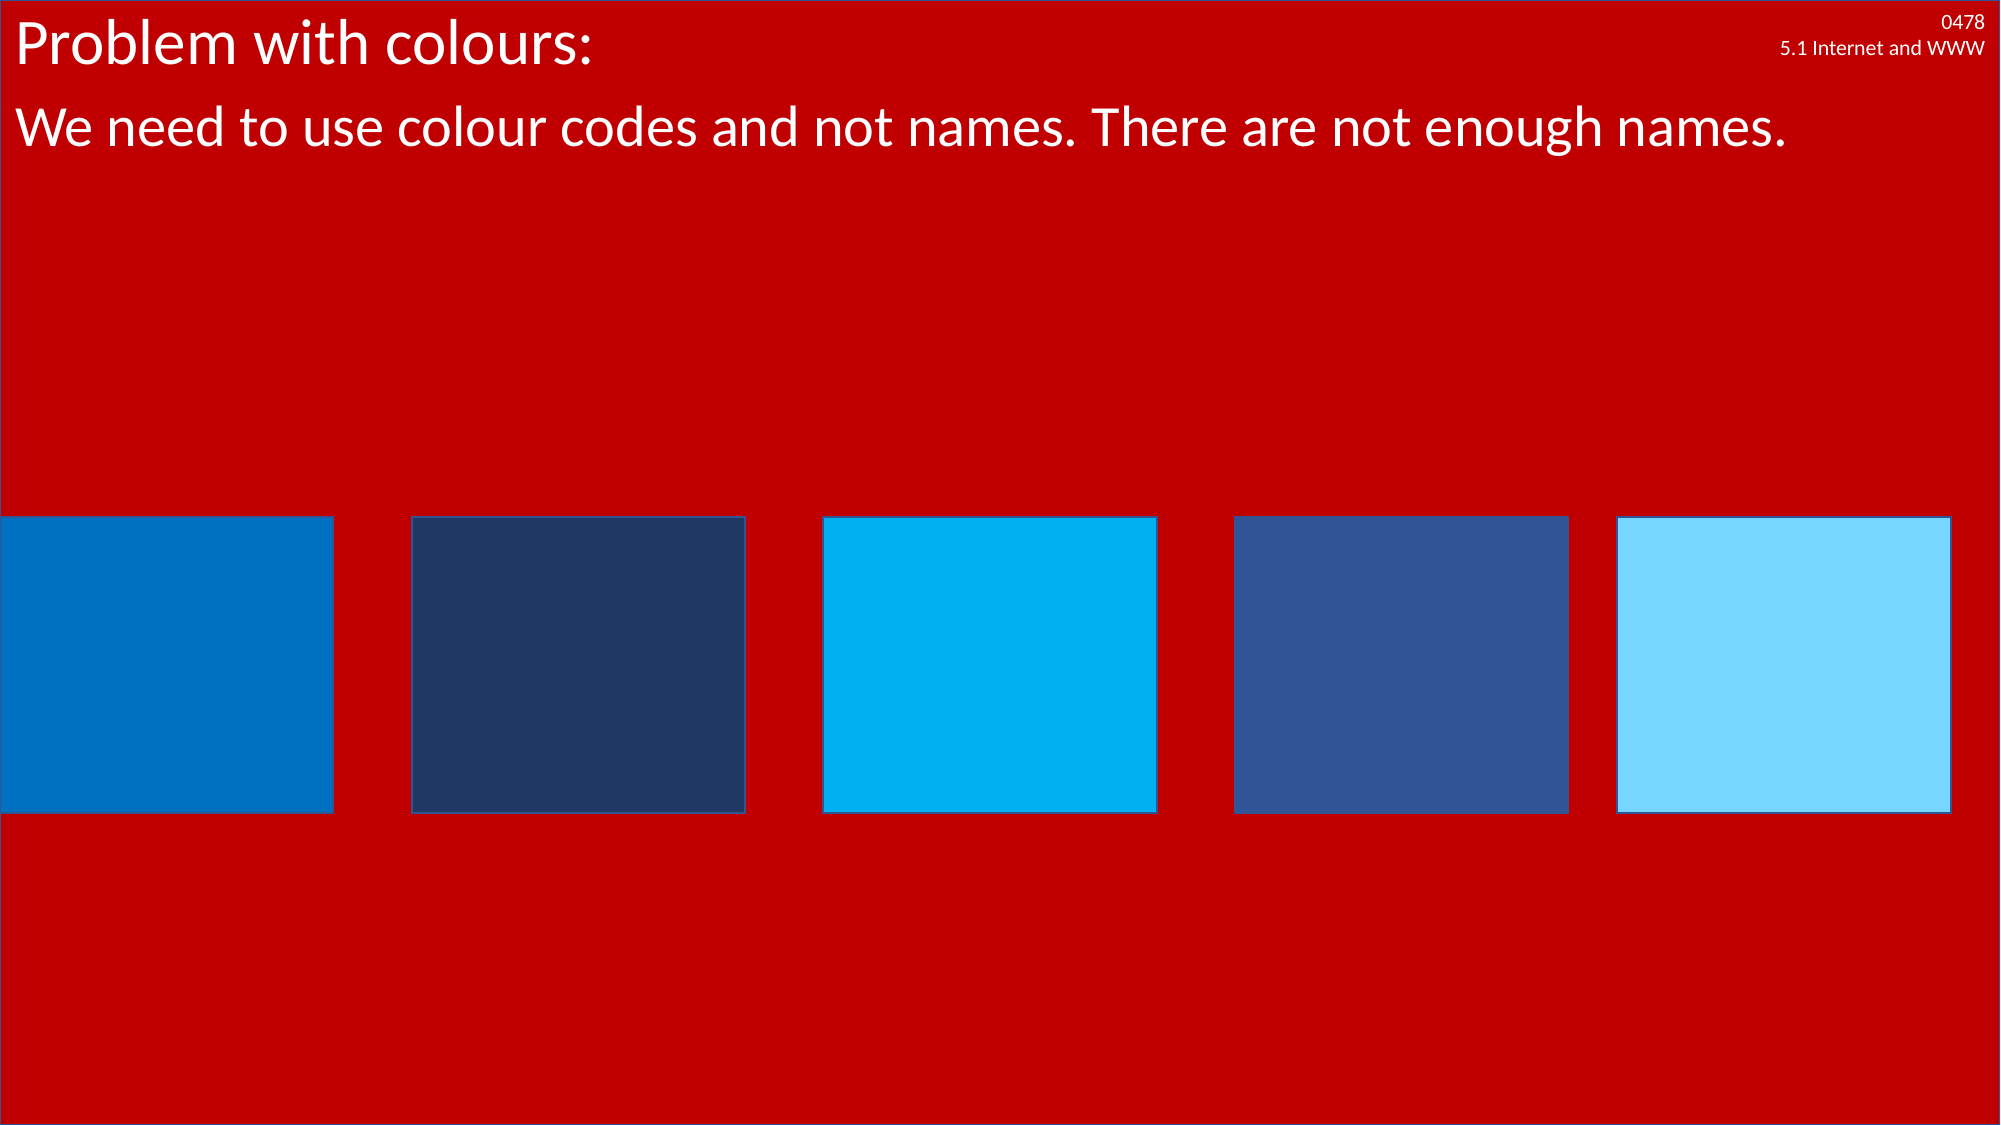

# Problem with colours:
We need to use colour codes and not names. There are not enough names.